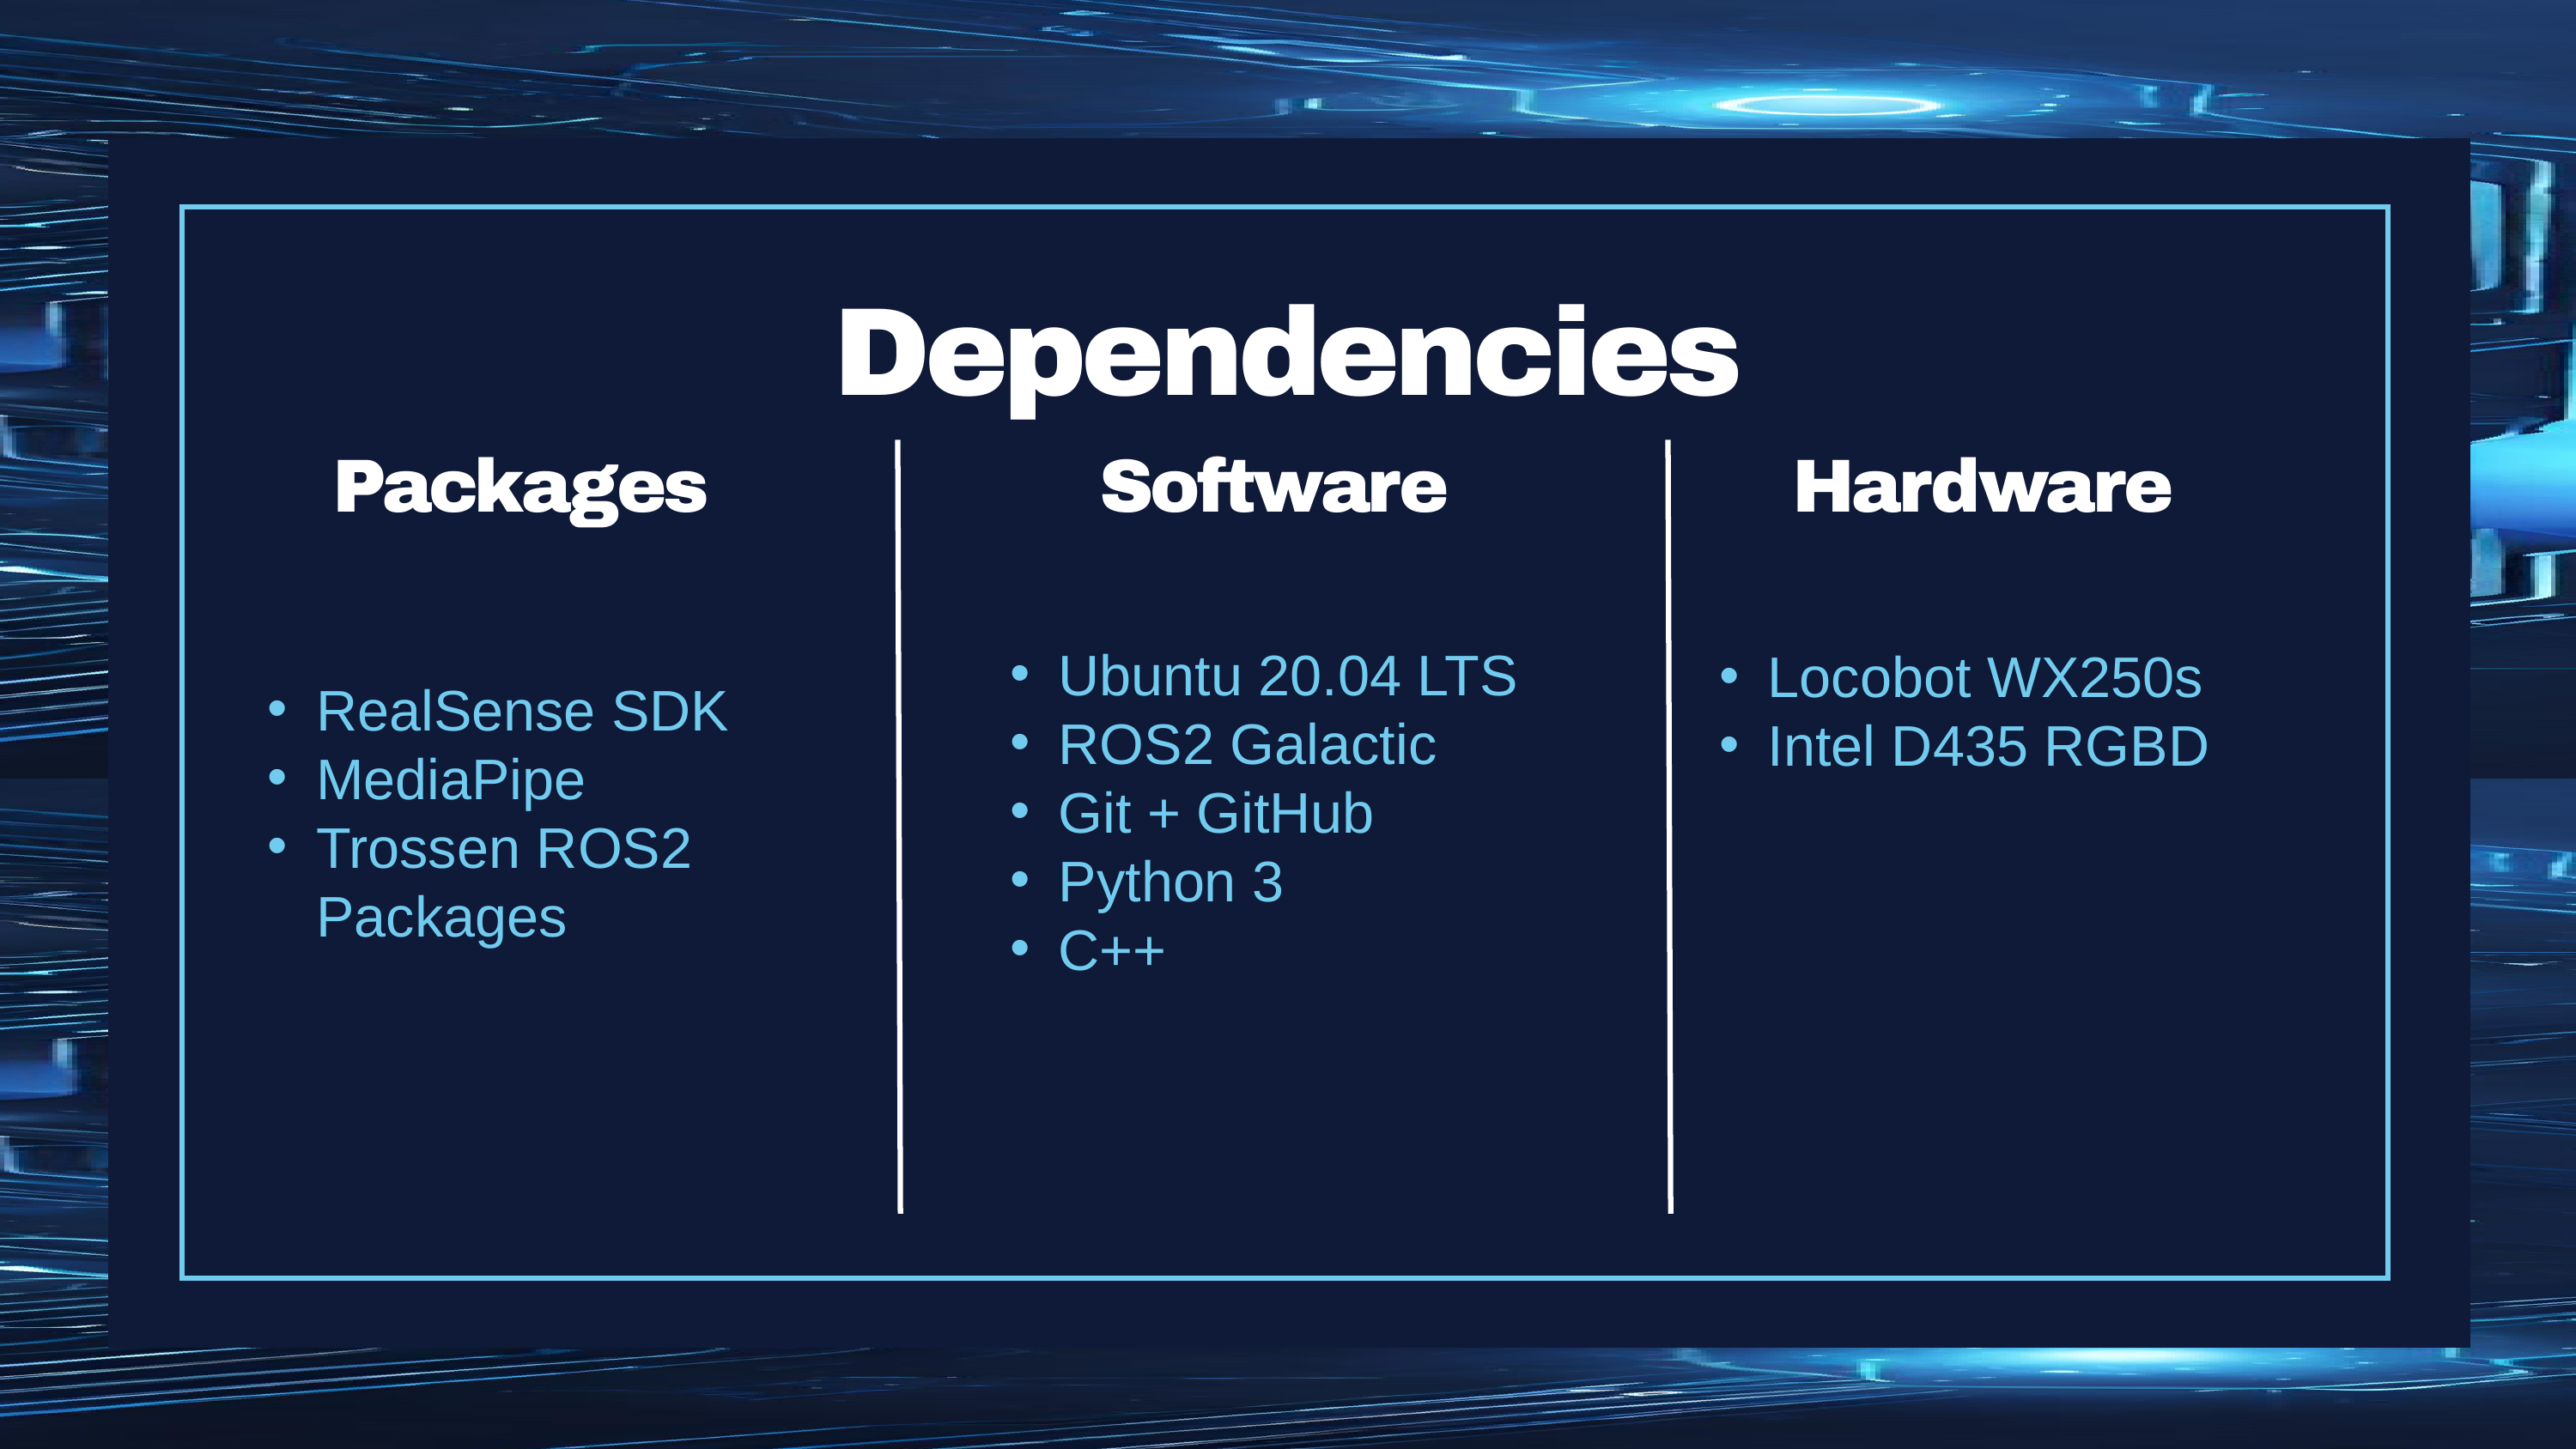

Dependencies
Packages
Software
Hardware

Ubuntu 20.04 LTS
ROS2 Galactic
Git + GitHub
Python 3
C++

Locobot WX250s
Intel D435 RGBD

RealSense SDK
MediaPipe
Trossen ROS2 Packages